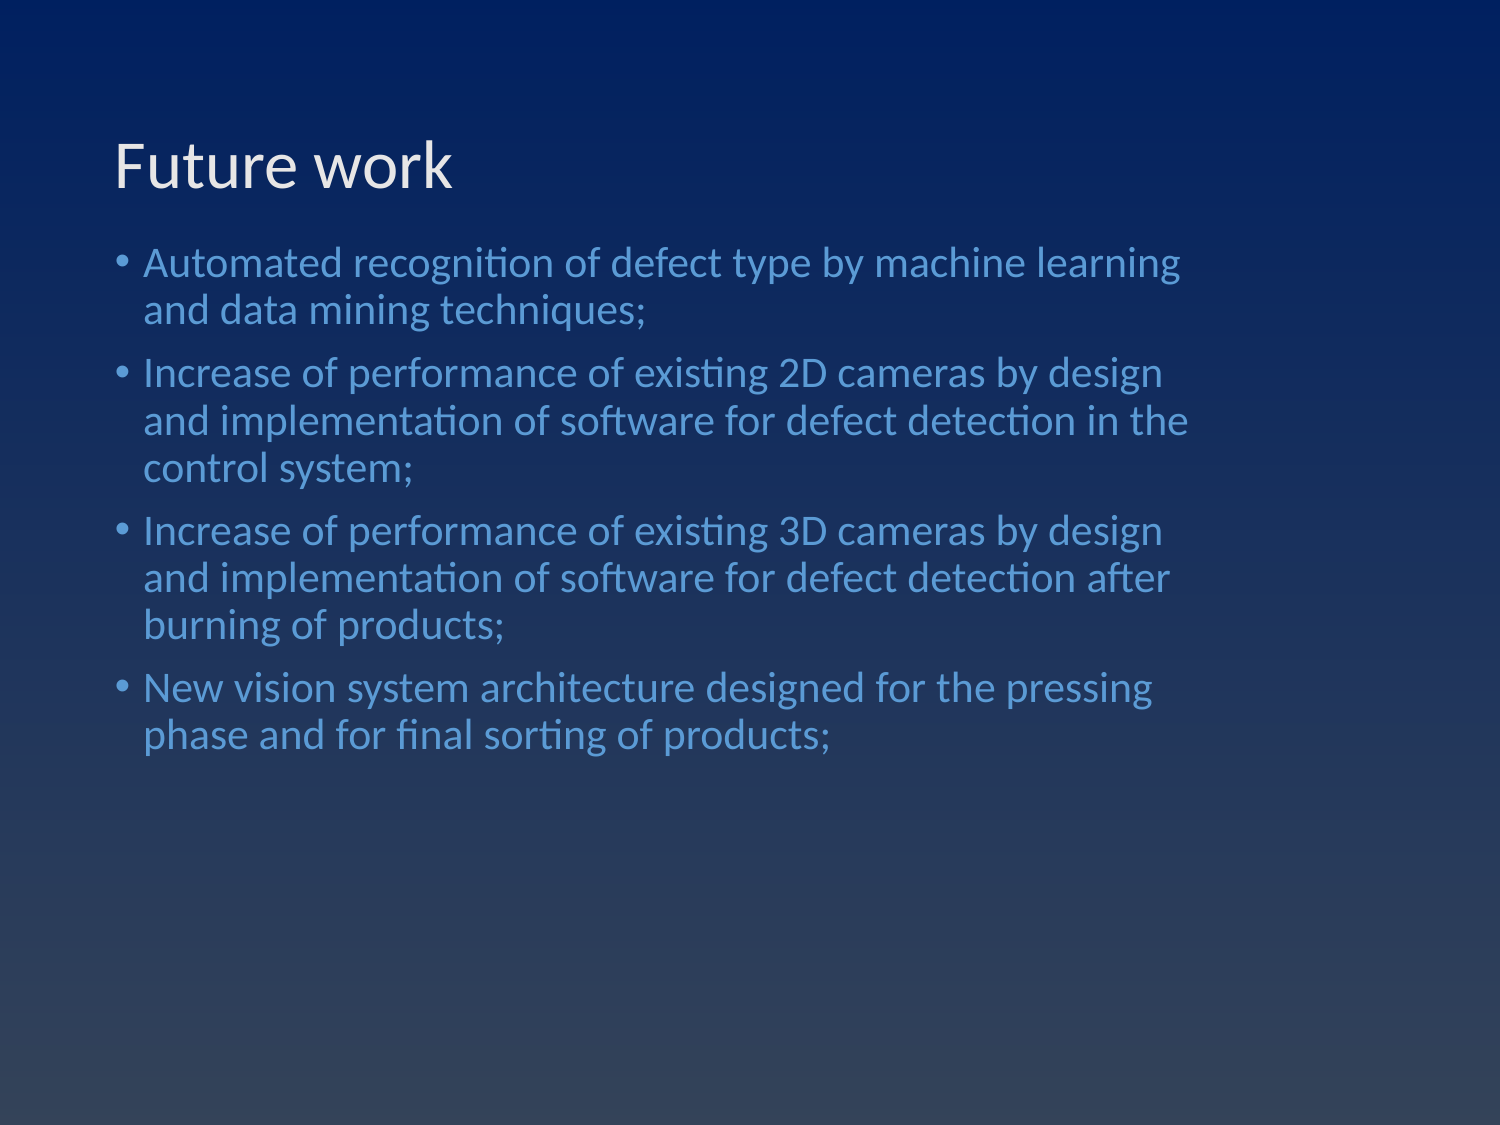

# Future work
Automated recognition of defect type by machine learning and data mining techniques;
Increase of performance of existing 2D cameras by design and implementation of software for defect detection in the control system;
Increase of performance of existing 3D cameras by design and implementation of software for defect detection after burning of products;
New vision system architecture designed for the pressing phase and for final sorting of products;
[CONFIDENTIAL]